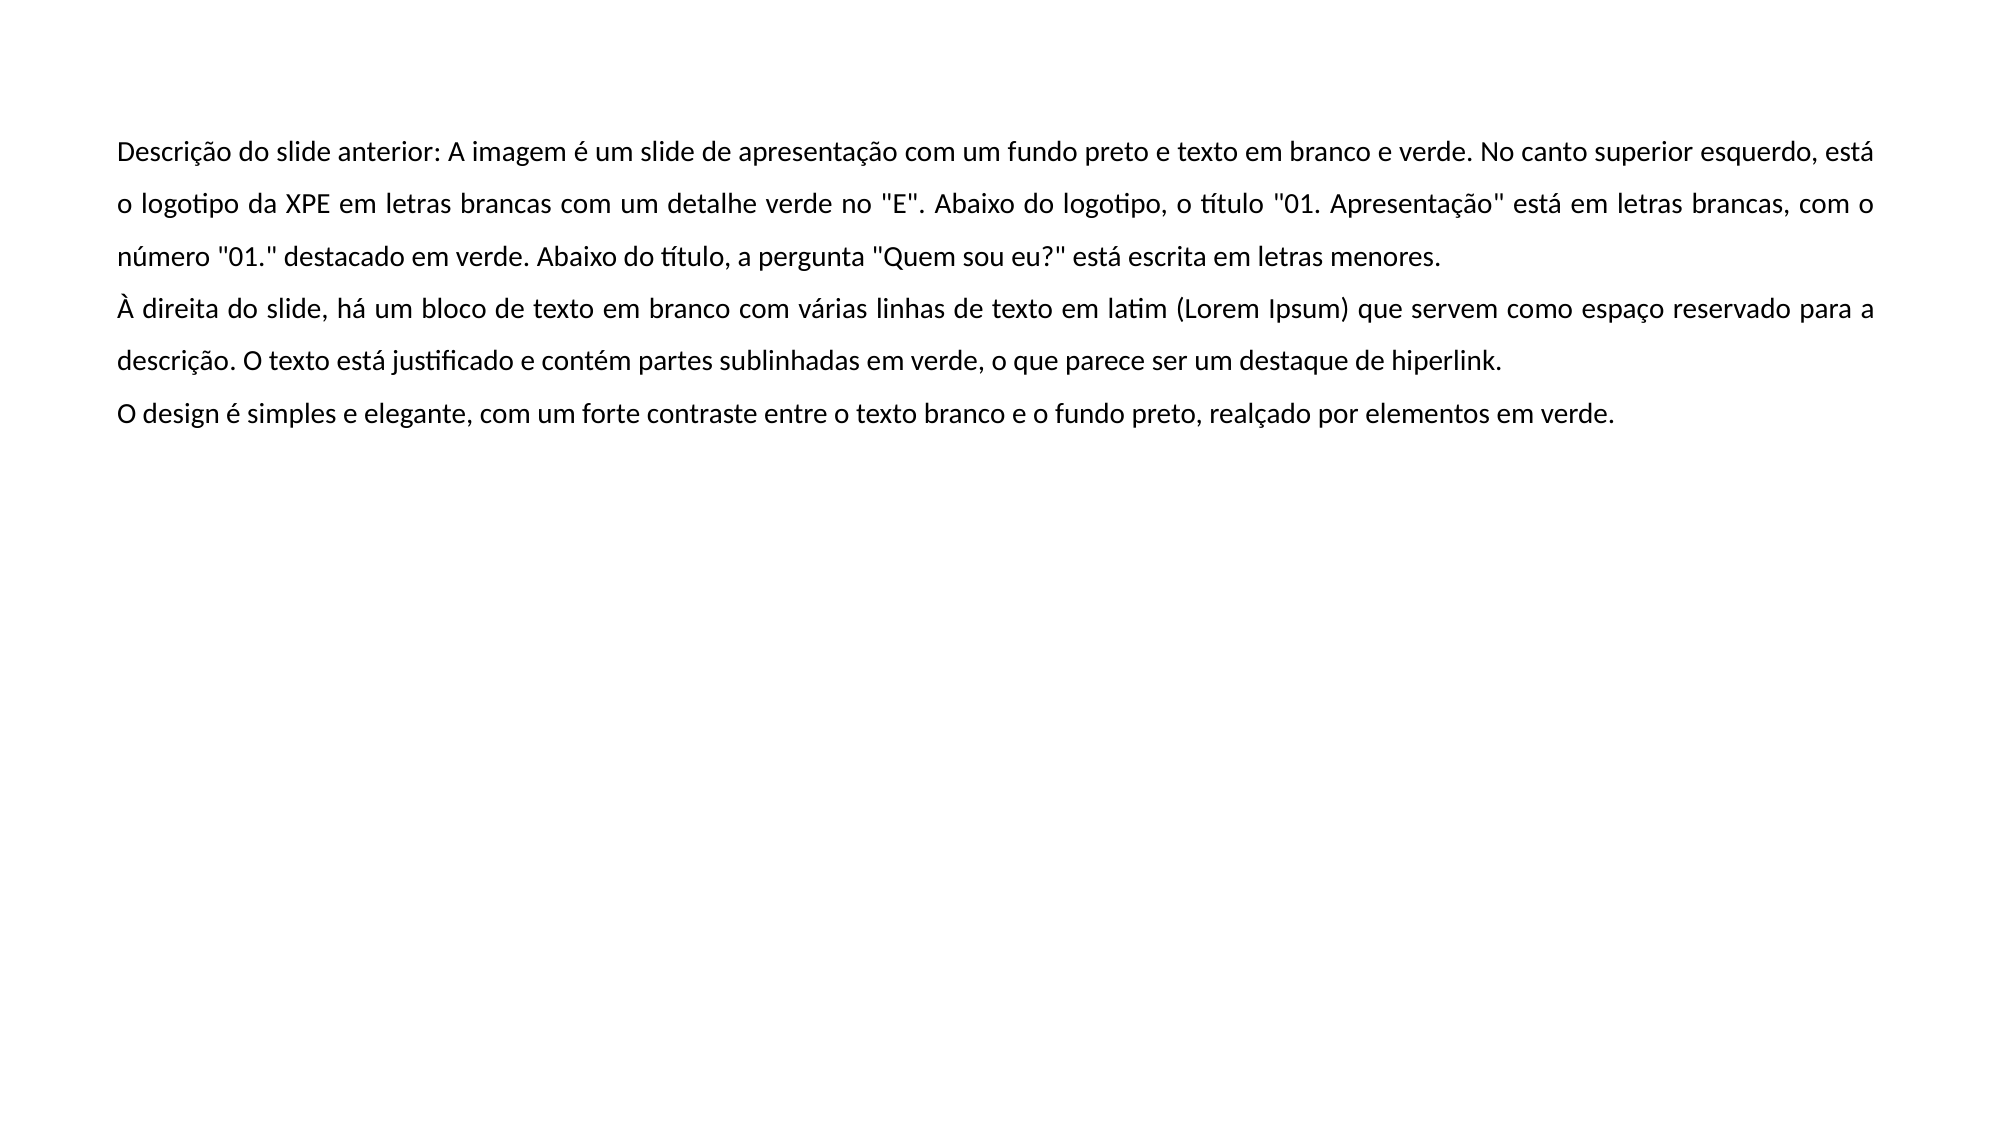

Descrição do slide anterior: A imagem é um slide de apresentação com um fundo preto e texto em branco e verde. No canto superior esquerdo, está o logotipo da XPE em letras brancas com um detalhe verde no "E". Abaixo do logotipo, o título "01. Apresentação" está em letras brancas, com o número "01." destacado em verde. Abaixo do título, a pergunta "Quem sou eu?" está escrita em letras menores.
À direita do slide, há um bloco de texto em branco com várias linhas de texto em latim (Lorem Ipsum) que servem como espaço reservado para a descrição. O texto está justificado e contém partes sublinhadas em verde, o que parece ser um destaque de hiperlink.
O design é simples e elegante, com um forte contraste entre o texto branco e o fundo preto, realçado por elementos em verde.